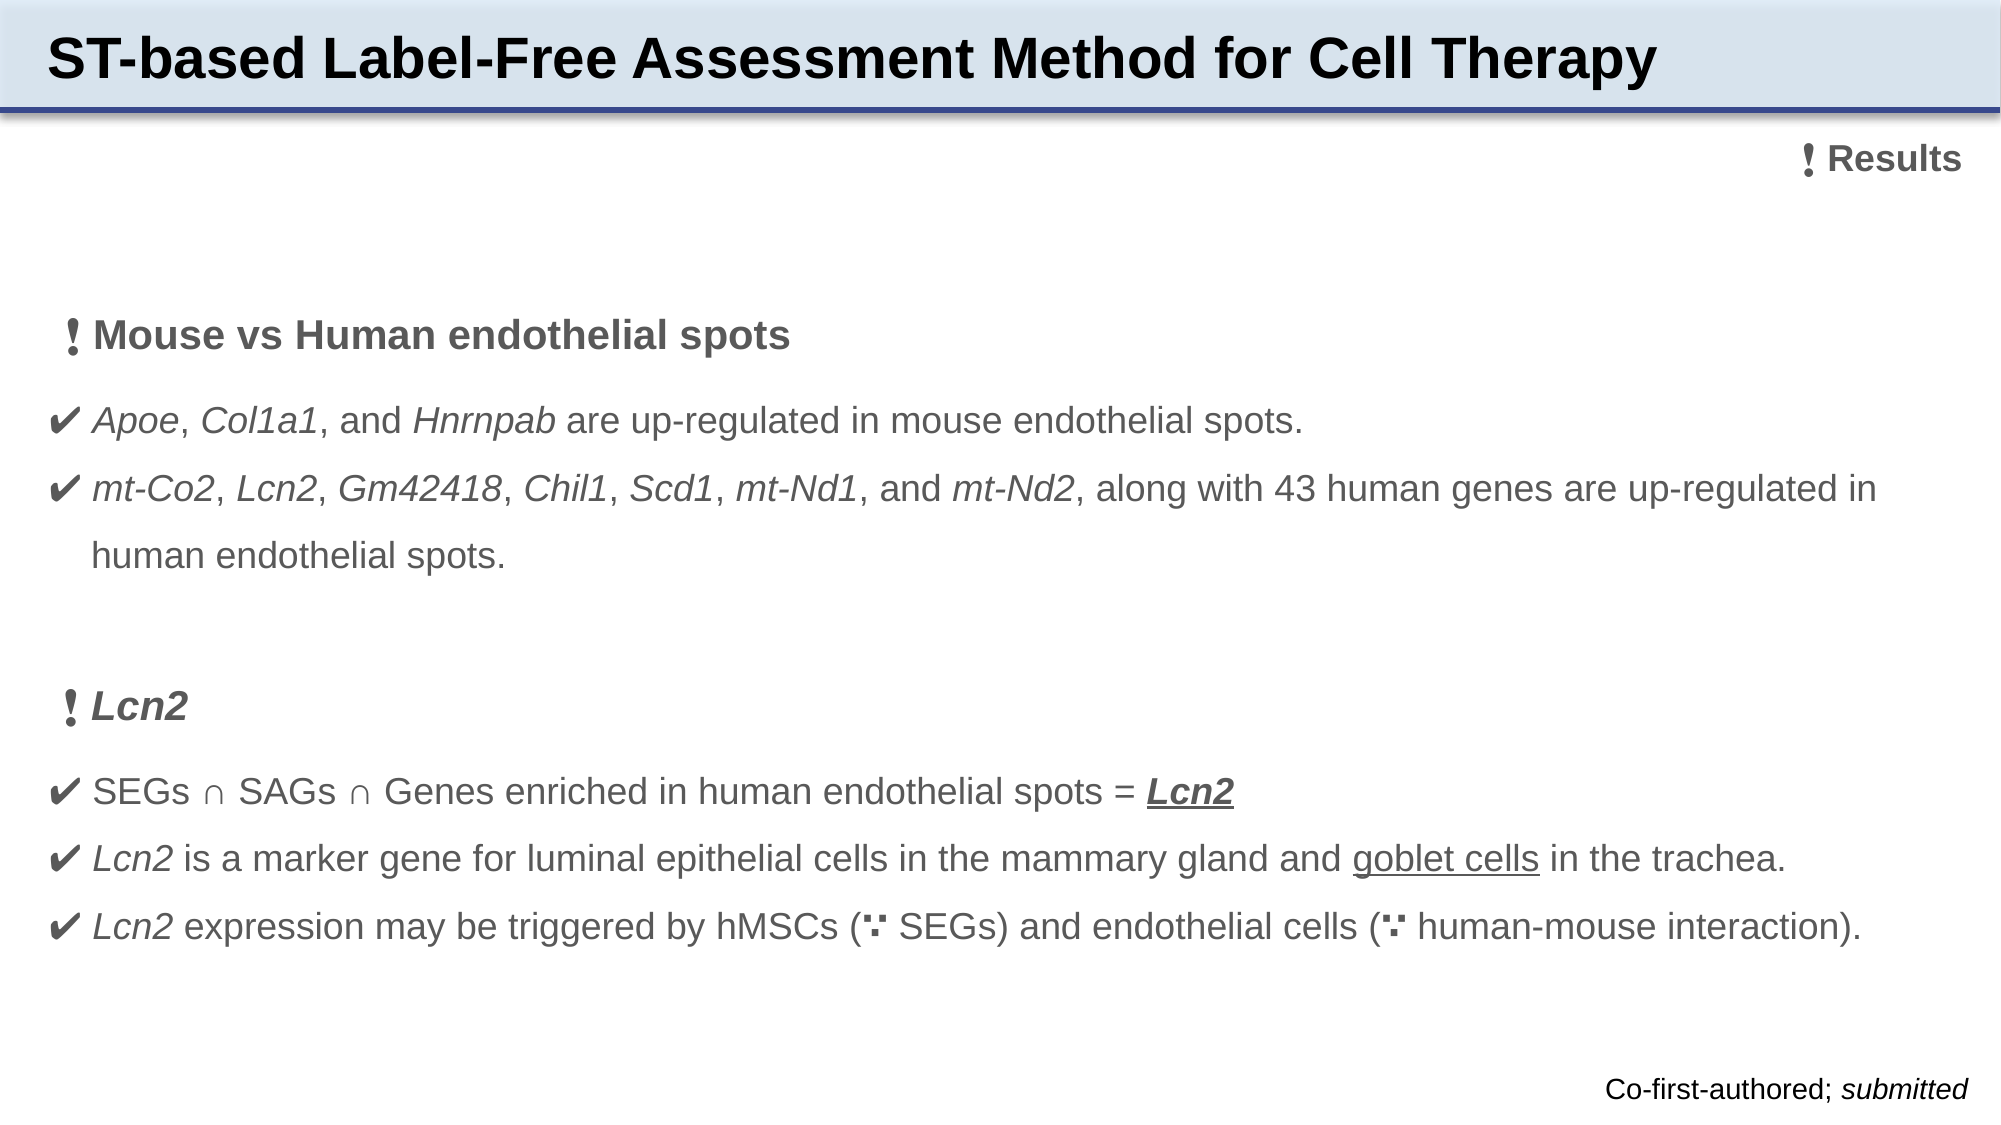

# ST-based Label-Free Assessment Method for Cell Therapy
❗️ Results
❗️ Mouse vs Human endothelial spots
✔️ Apoe, Col1a1, and Hnrnpab are up-regulated in mouse endothelial spots.
✔️ mt-Co2, Lcn2, Gm42418, Chil1, Scd1, mt-Nd1, and mt-Nd2, along with 43 human genes are up-regulated in
    human endothelial spots.
❗️ Lcn2
✔️ SEGs ∩ SAGs ∩ Genes enriched in human endothelial spots = Lcn2
✔️ Lcn2 is a marker gene for luminal epithelial cells in the mammary gland and goblet cells in the trachea.
✔️ Lcn2 expression may be triggered by hMSCs (∵ SEGs) and endothelial cells (∵ human-mouse interaction).
Co-first-authored; submitted